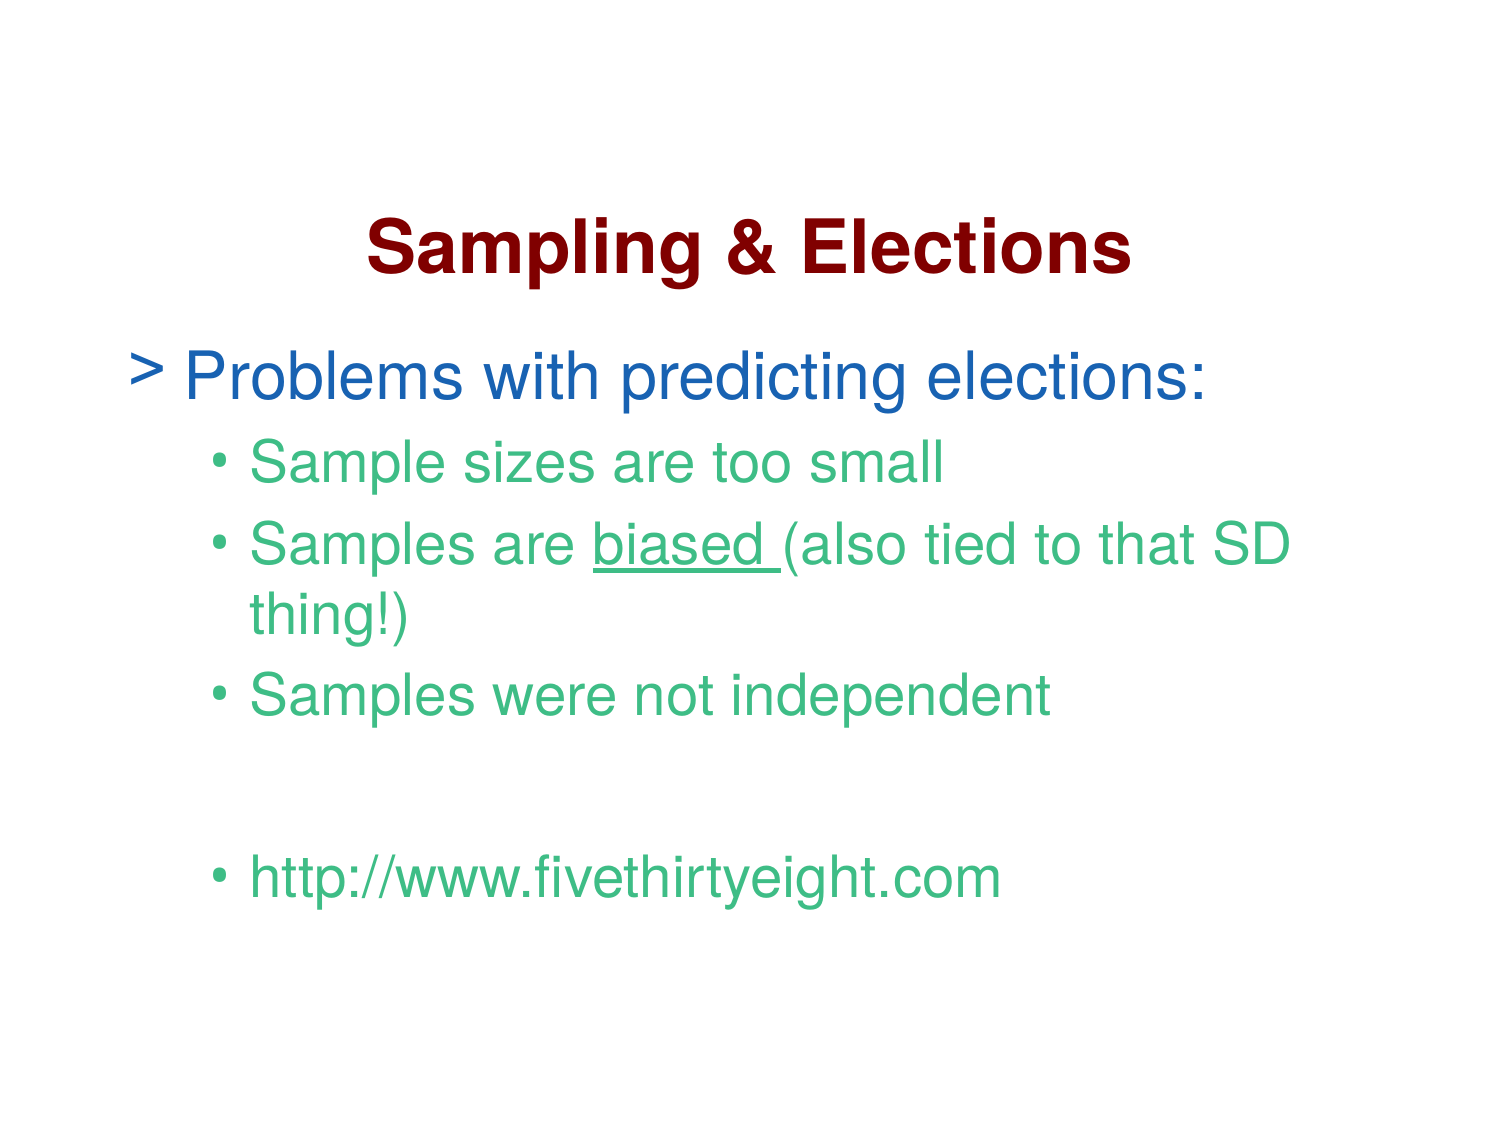

# Sampling & Elections
Problems with predicting elections:
Sample sizes are too small
Samples are biased (also tied to that SD thing!)
Samples were not independent

http://www.fivethirtyeight.com